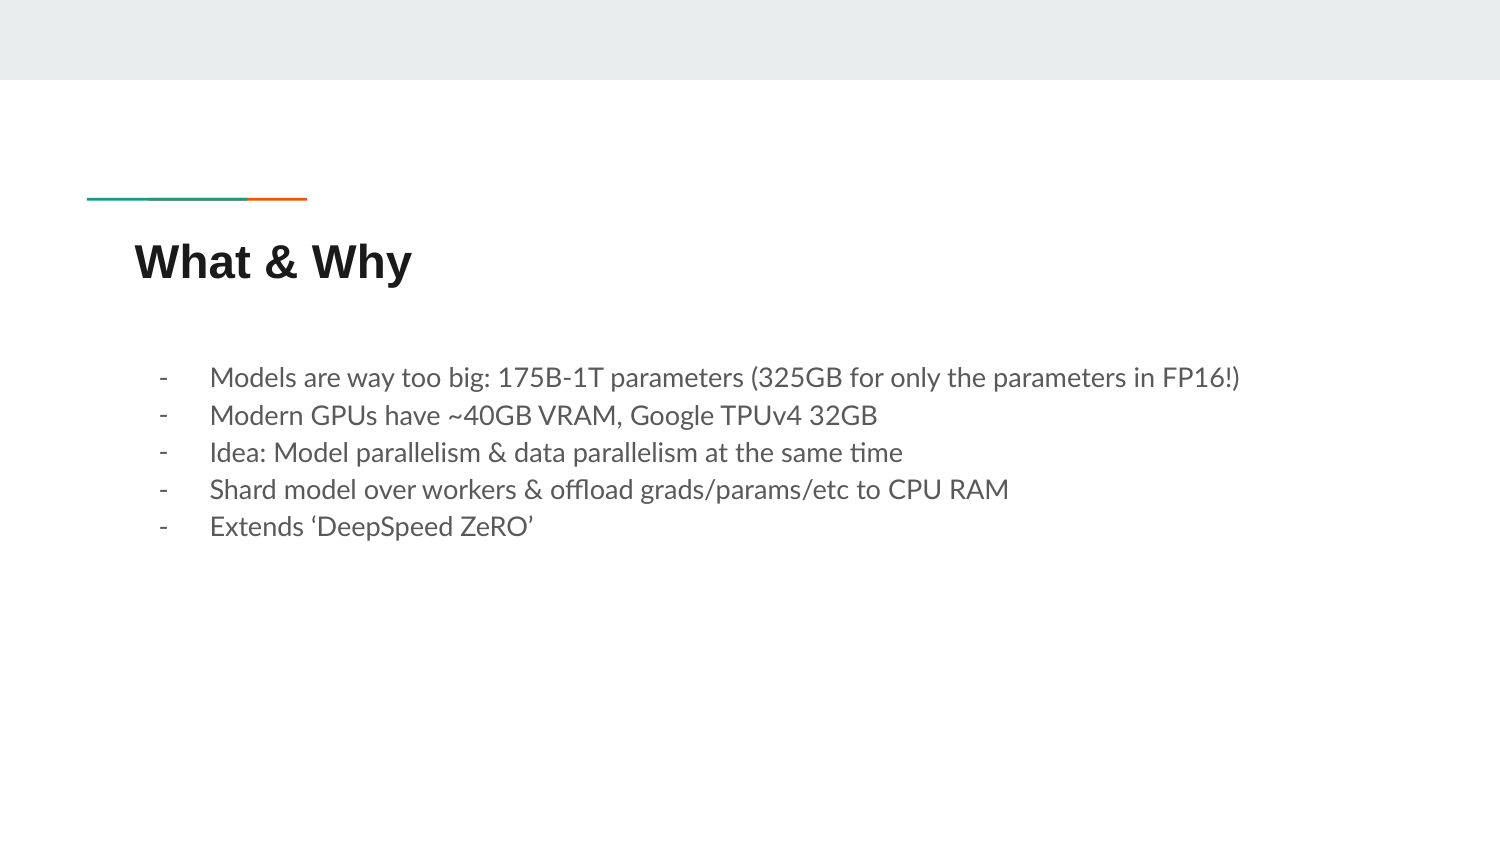

# What & Why
Models are way too big: 175B-1T parameters (325GB for only the parameters in FP16!)
Modern GPUs have ~40GB VRAM, Google TPUv4 32GB
Idea: Model parallelism & data parallelism at the same time
Shard model over workers & offload grads/params/etc to CPU RAM
Extends ‘DeepSpeed ZeRO’